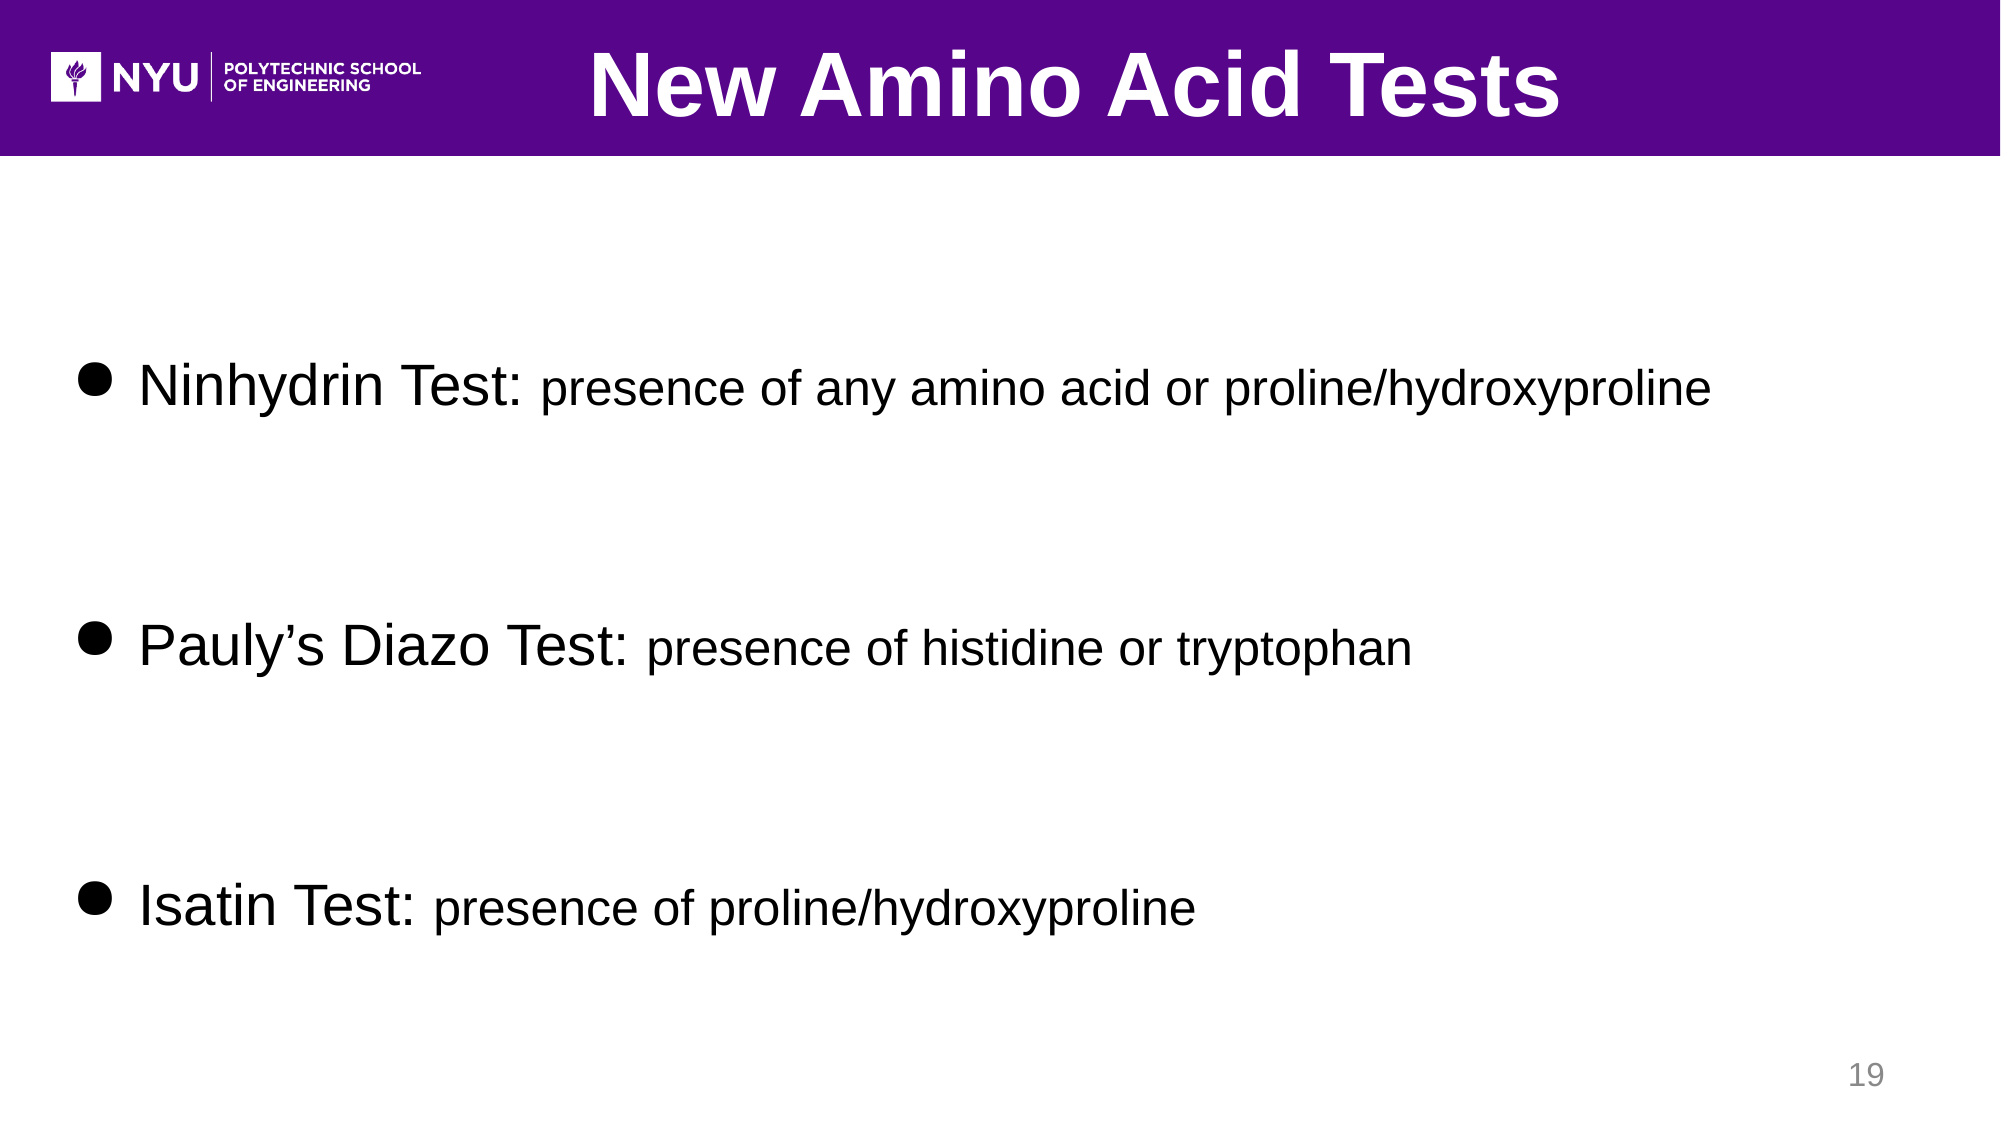

New Amino Acid Tests

Ninhydrin Test: presence of any amino acid or proline/hydroxyproline

Pauly’s Diazo Test: presence of histidine or tryptophan

Isatin Test: presence of proline/hydroxyproline

19